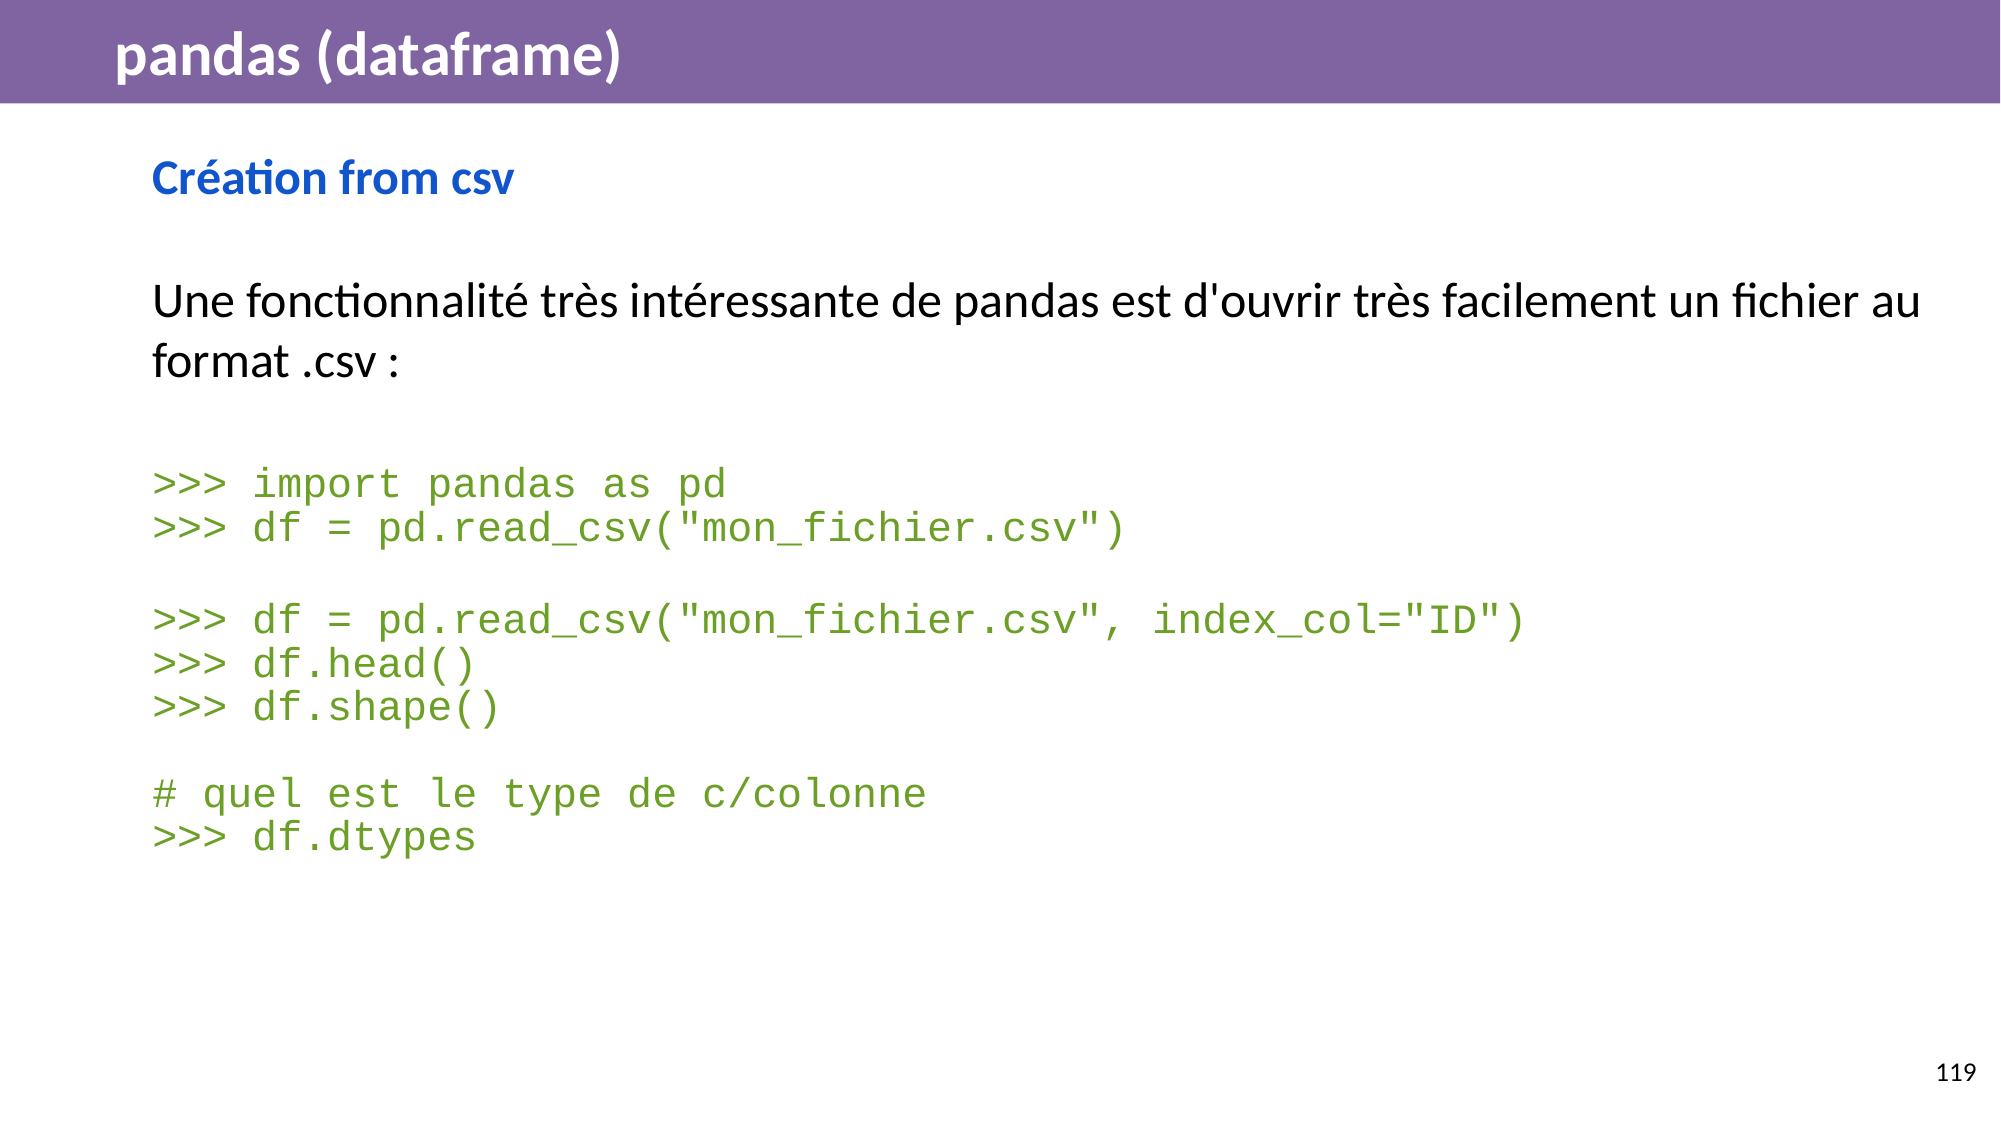

# pandas (dataframe)

Création from csv

Une fonctionnalité très intéressante de pandas est d'ouvrir très facilement un fichier au format .csv :

>>> import pandas as pd
>>> df = pd.read_csv("mon_fichier.csv")

>>> df = pd.read_csv("mon_fichier.csv", index_col="ID")
>>> df.head()
>>> df.shape()

# quel est le type de c/colonne
>>> df.dtypes

119